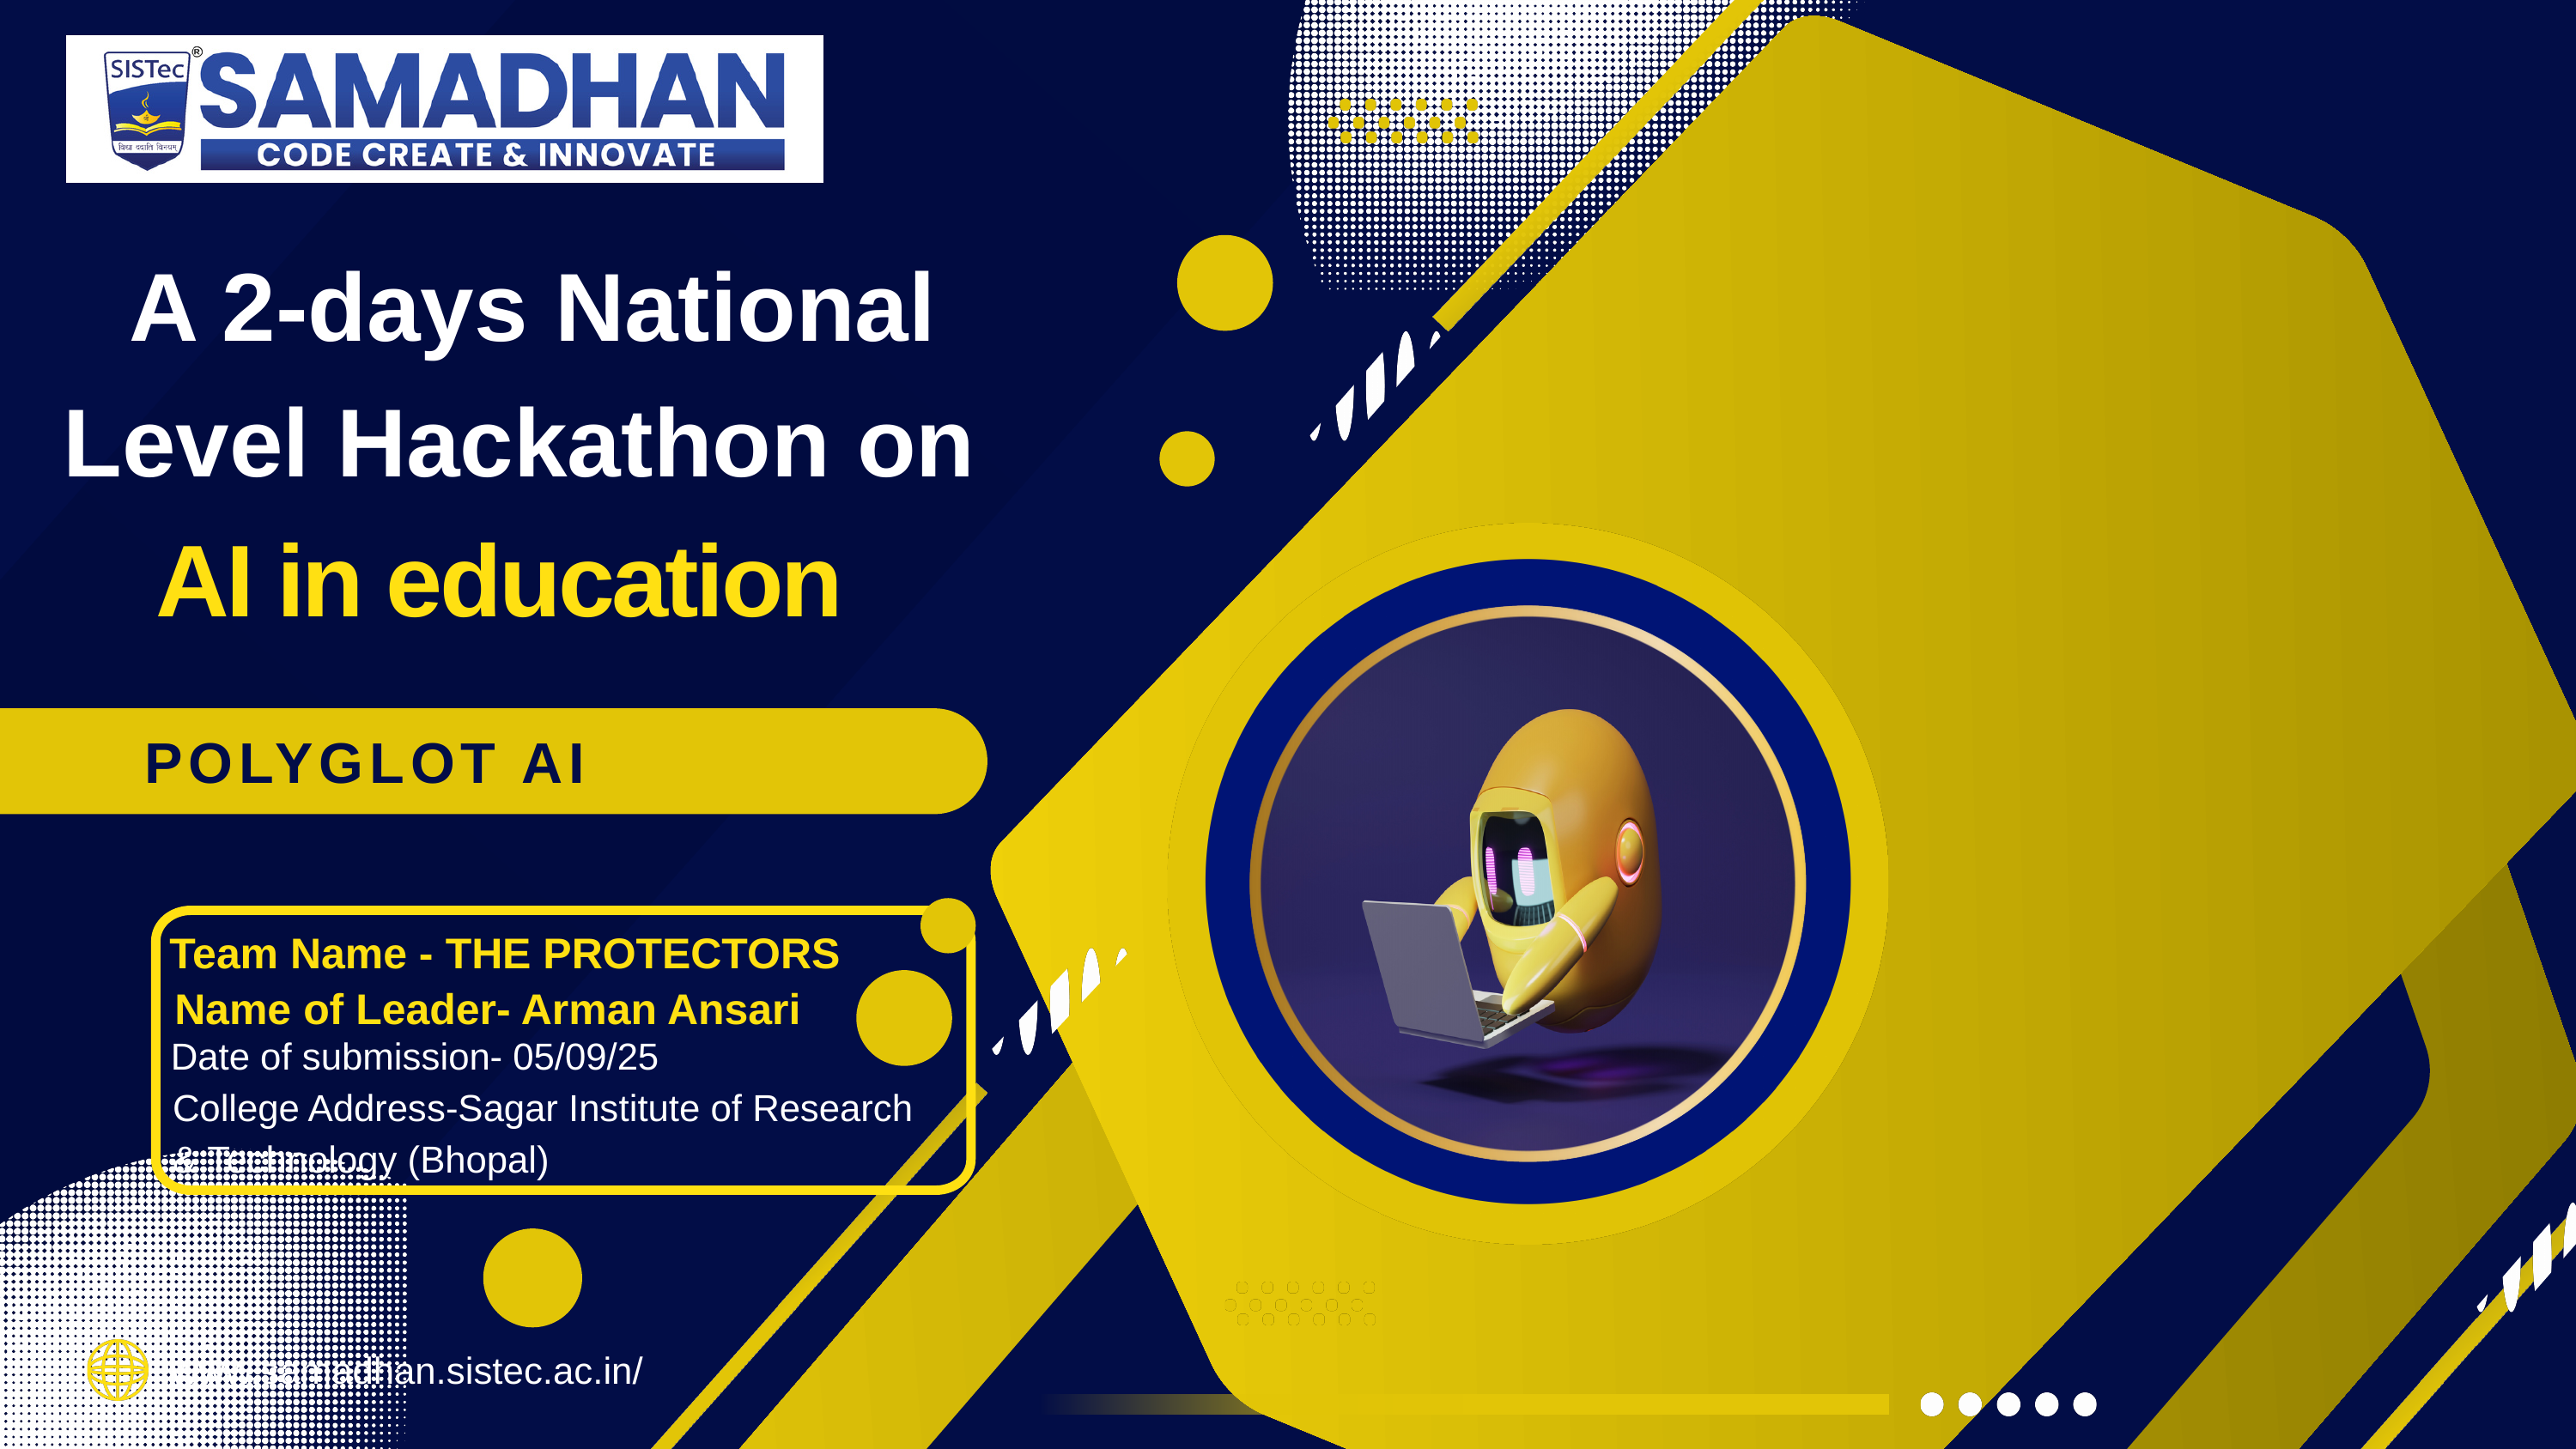

A 2-days National Level Hackathon on

    AI in education

POLYGLOT AI

Team Name - THE PROTECTORS

Name of Leader- Arman Ansari

Date of submission- 05/09/25
College Address-Sagar Institute of Research & Technology (Bhopal)

www.samadhan.sistec.ac.in/